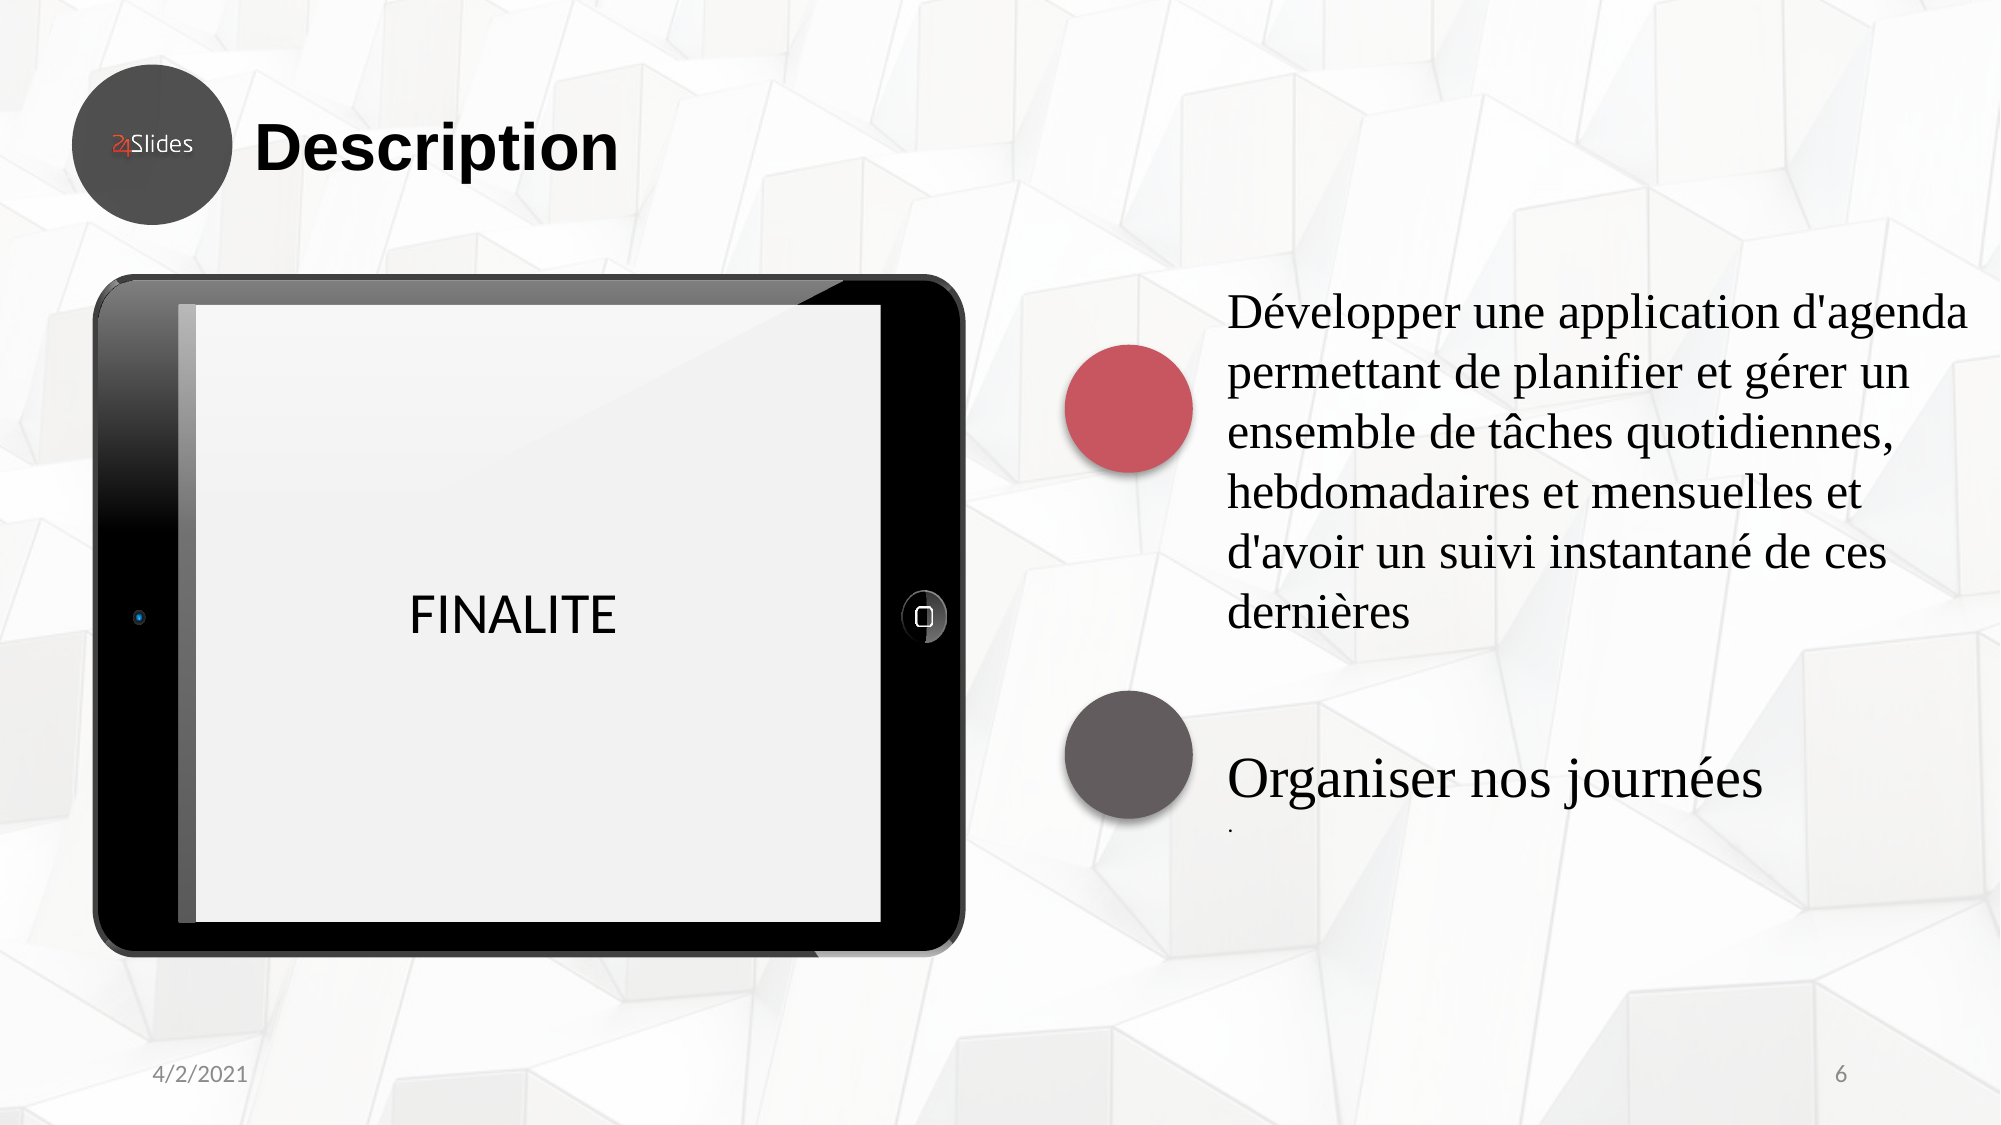

Description

Développer une application d'agenda permettant de planifier et gérer un ensemble de tâches quotidiennes, hebdomadaires et mensuelles et d'avoir un suivi instantané de ces dernières

FINALITE

Organiser nos journées
.
4/2/2021
6